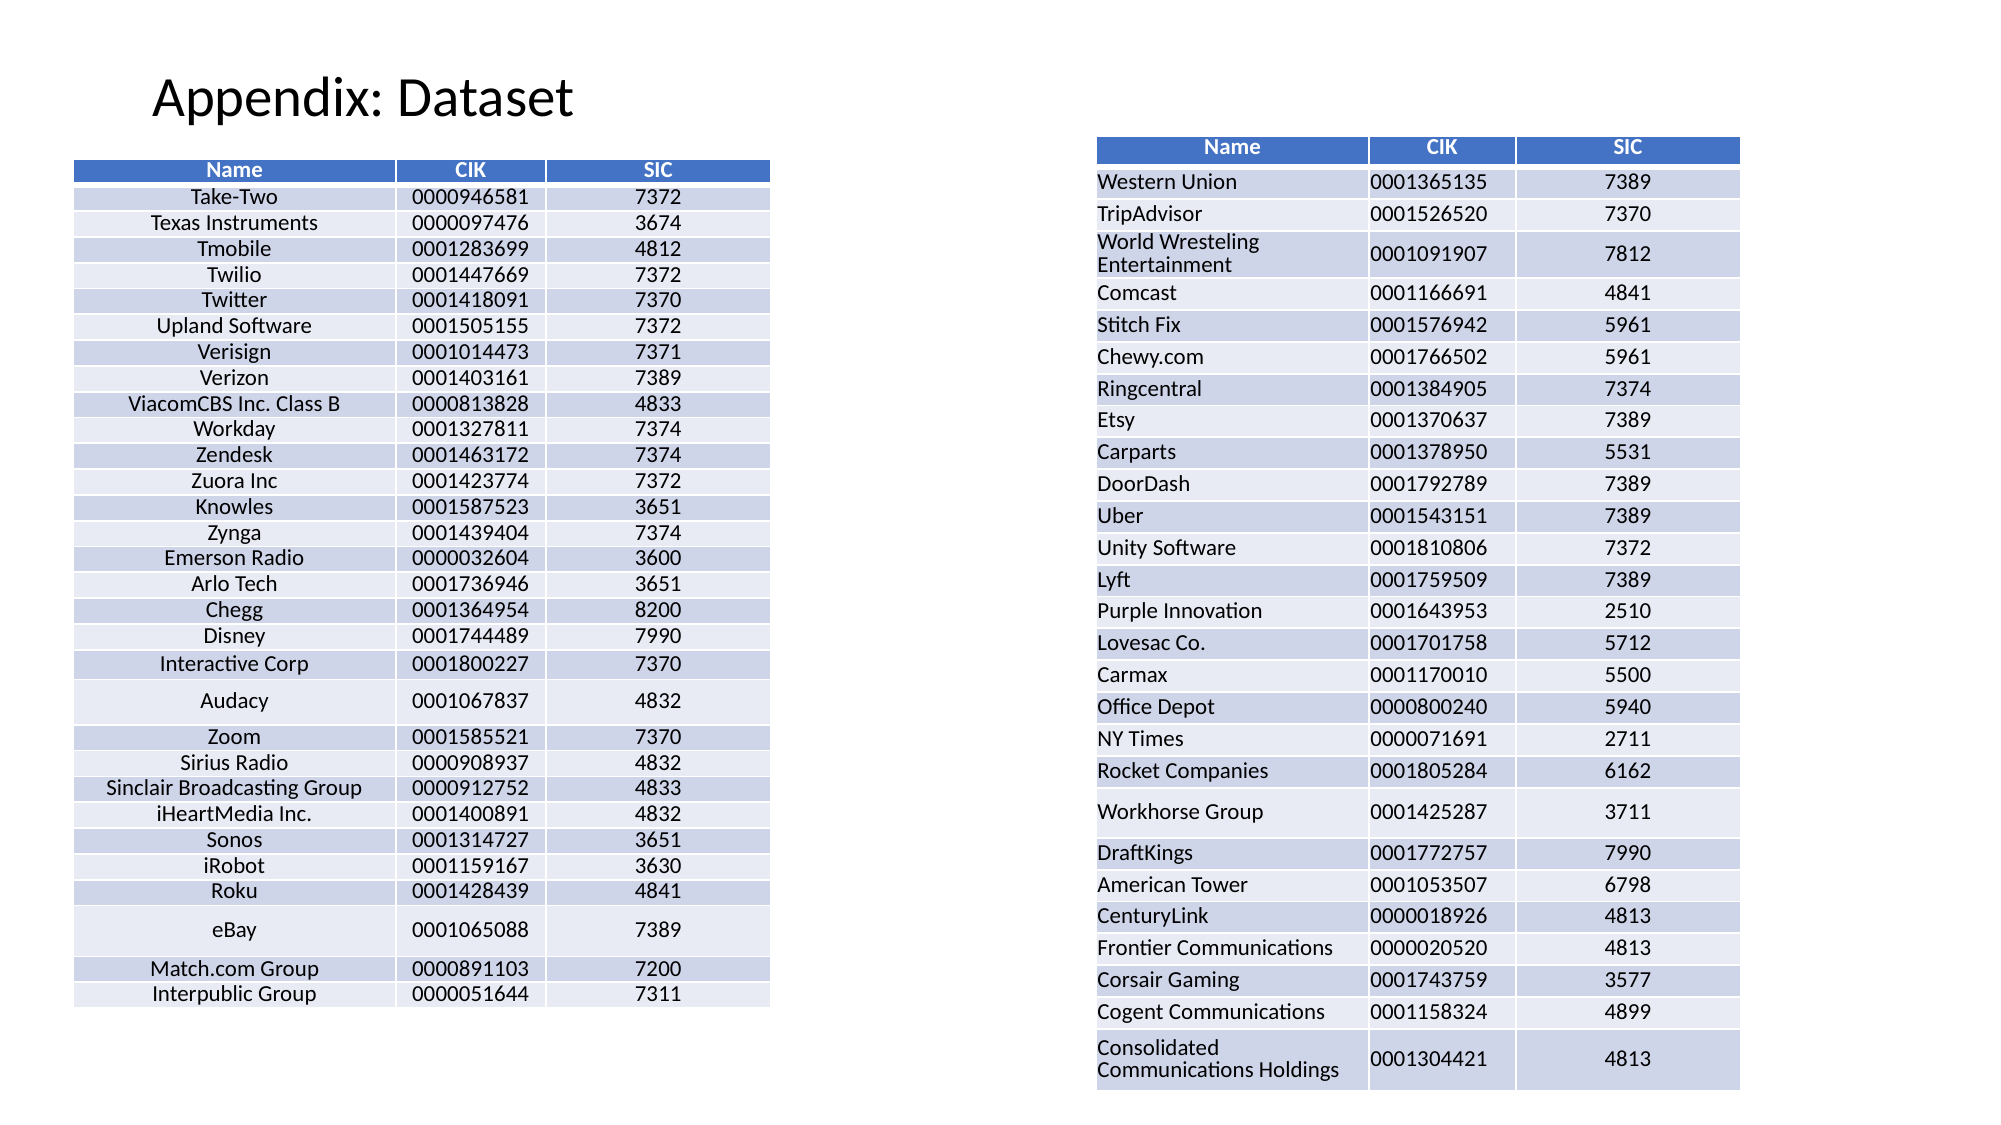

# Appendix: Dataset
| Name | CIK | SIC |
| --- | --- | --- |
| Western Union | 0001365135 | 7389 |
| TripAdvisor | 0001526520 | 7370 |
| World Wresteling Entertainment | 0001091907 | 7812 |
| Comcast | 0001166691 | 4841 |
| Stitch Fix | 0001576942 | 5961 |
| Chewy.com | 0001766502 | 5961 |
| Ringcentral | 0001384905 | 7374 |
| Etsy | 0001370637 | 7389 |
| Carparts | 0001378950 | 5531 |
| DoorDash | 0001792789 | 7389 |
| Uber | 0001543151 | 7389 |
| Unity Software | 0001810806 | 7372 |
| Lyft | 0001759509 | 7389 |
| Purple Innovation | 0001643953 | 2510 |
| Lovesac Co. | 0001701758 | 5712 |
| Carmax | 0001170010 | 5500 |
| Office Depot | 0000800240 | 5940 |
| NY Times | 0000071691 | 2711 |
| Rocket Companies | 0001805284 | 6162 |
| Workhorse Group | 0001425287 | 3711 |
| DraftKings | 0001772757 | 7990 |
| American Tower | 0001053507 | 6798 |
| CenturyLink | 0000018926 | 4813 |
| Frontier Communications | 0000020520 | 4813 |
| Corsair Gaming | 0001743759 | 3577 |
| Cogent Communications | 0001158324 | 4899 |
| Consolidated Communications Holdings | 0001304421 | 4813 |
| Name | CIK | SIC |
| --- | --- | --- |
| Take-Two | 0000946581 | 7372 |
| Texas Instruments | 0000097476 | 3674 |
| Tmobile | 0001283699 | 4812 |
| Twilio | 0001447669 | 7372 |
| Twitter | 0001418091 | 7370 |
| Upland Software | 0001505155 | 7372 |
| Verisign | 0001014473 | 7371 |
| Verizon | 0001403161 | 7389 |
| ViacomCBS Inc. Class B | 0000813828 | 4833 |
| Workday | 0001327811 | 7374 |
| Zendesk | 0001463172 | 7374 |
| Zuora Inc | 0001423774 | 7372 |
| Knowles | 0001587523 | 3651 |
| Zynga | 0001439404 | 7374 |
| Emerson Radio | 0000032604 | 3600 |
| Arlo Tech | 0001736946 | 3651 |
| Chegg | 0001364954 | 8200 |
| Disney | 0001744489 | 7990 |
| Interactive Corp | 0001800227 | 7370 |
| Audacy | 0001067837 | 4832 |
| Zoom | 0001585521 | 7370 |
| Sirius Radio | 0000908937 | 4832 |
| Sinclair Broadcasting Group | 0000912752 | 4833 |
| iHeartMedia Inc. | 0001400891 | 4832 |
| Sonos | 0001314727 | 3651 |
| iRobot | 0001159167 | 3630 |
| Roku | 0001428439 | 4841 |
| eBay | 0001065088 | 7389 |
| Match.com Group | 0000891103 | 7200 |
| Interpublic Group | 0000051644 | 7311 |